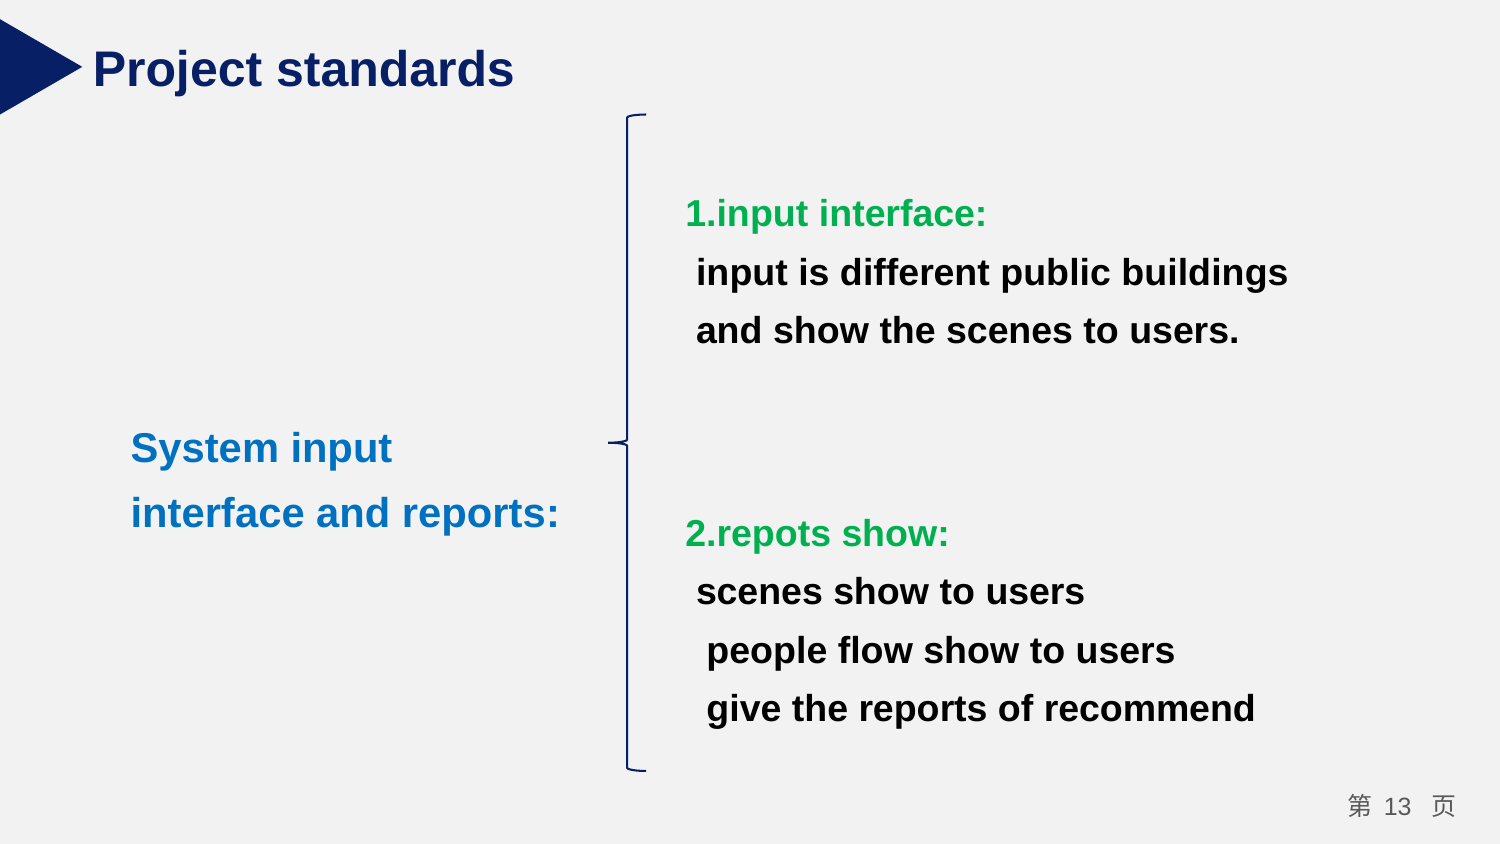

Project standards

1.input interface:
 input is different public buildings
 and show the scenes to users.
System input
interface and reports:
2.repots show:
 scenes show to users
  people flow show to users
  give the reports of recommend